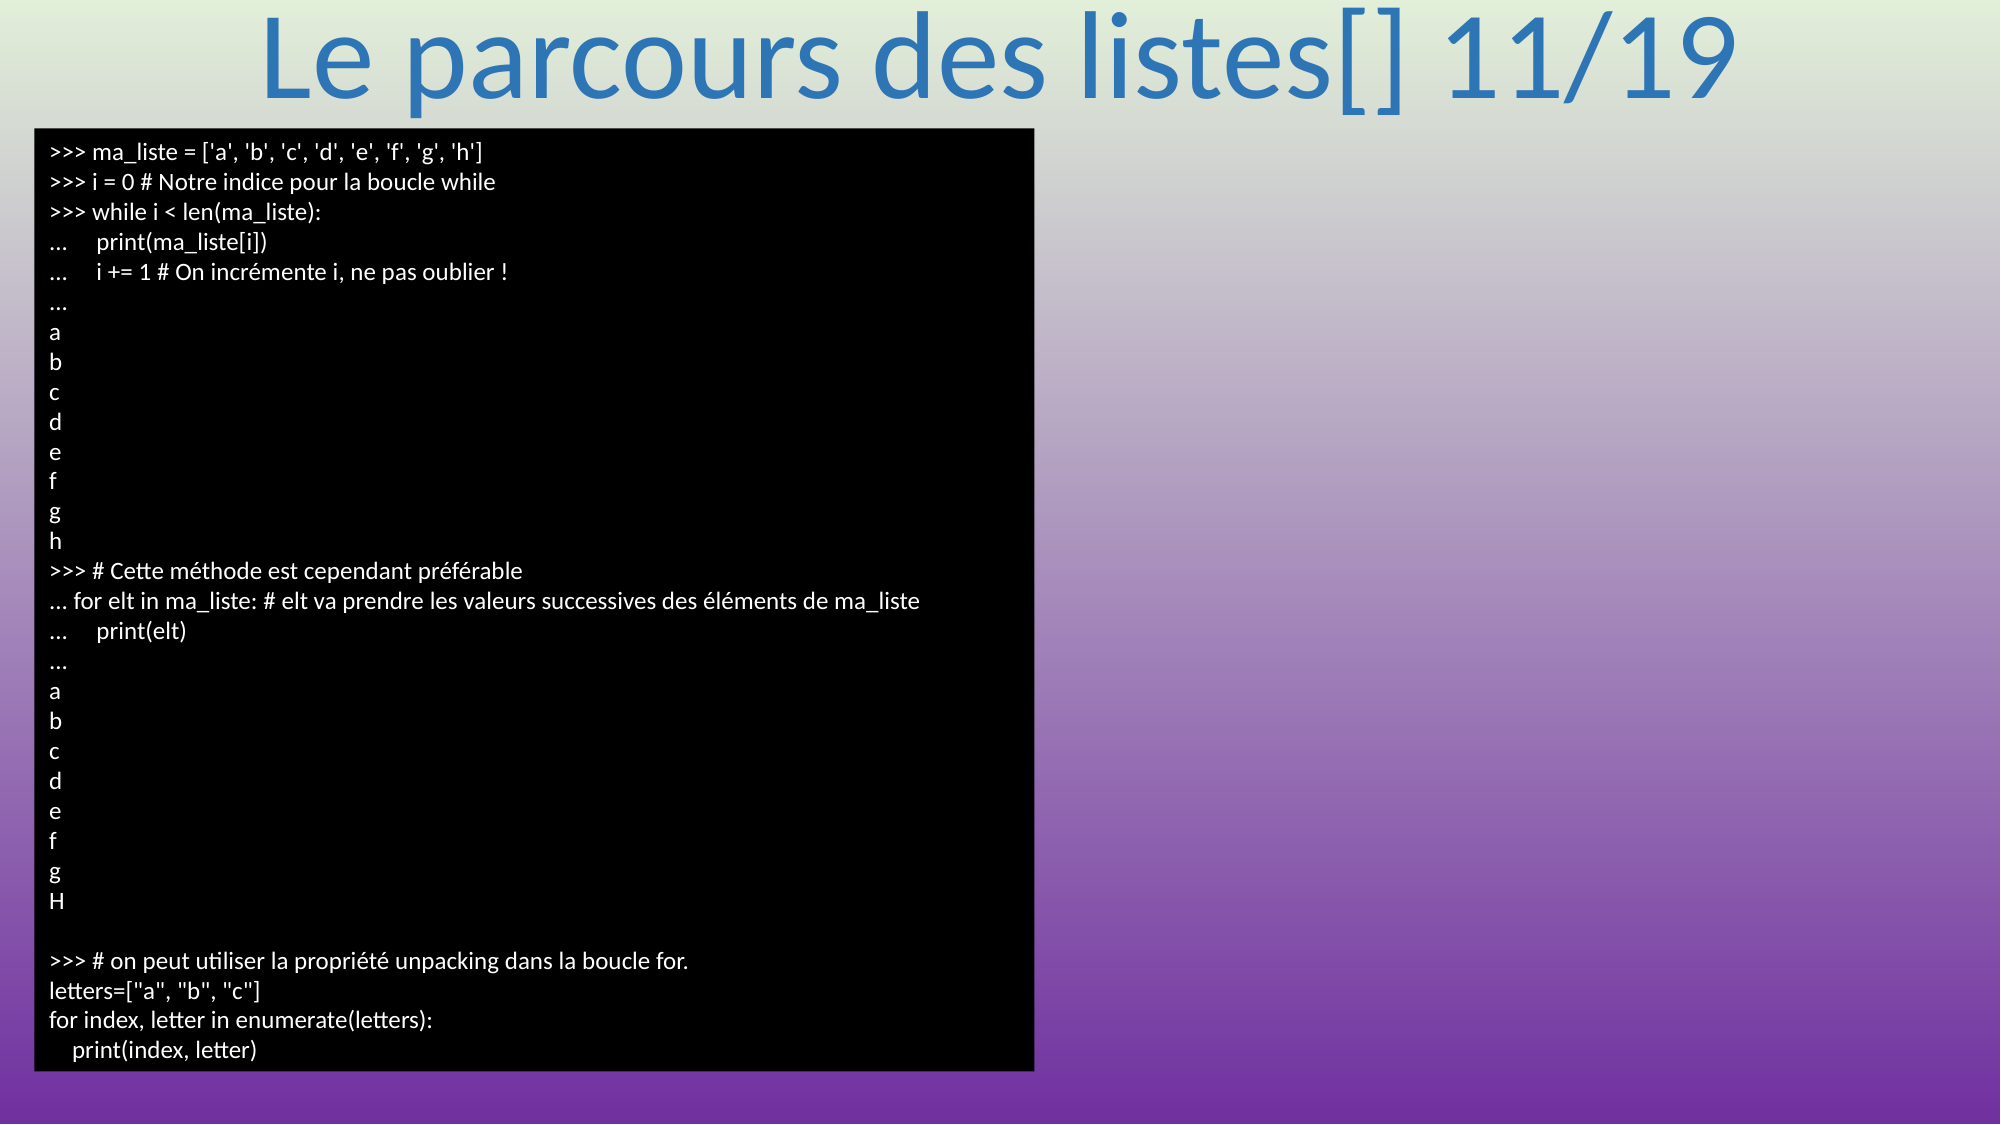

# Le parcours des listes[] 11/19

>>> ma_liste = ['a', 'b', 'c', 'd', 'e', 'f', 'g', 'h']
>>> i = 0 # Notre indice pour la boucle while
>>> while i < len(ma_liste):
...     print(ma_liste[i])
...     i += 1 # On incrémente i, ne pas oublier !
...
a
b
c
d
e
f
g
h
>>> # Cette méthode est cependant préférable
... for elt in ma_liste: # elt va prendre les valeurs successives des éléments de ma_liste
...     print(elt)
...
a
b
c
d
e
f
g
H

>>> # on peut utiliser la propriété unpacking dans la boucle for.
letters=["a", "b", "c"]
for index, letter in enumerate(letters):
    print(index, letter)

151